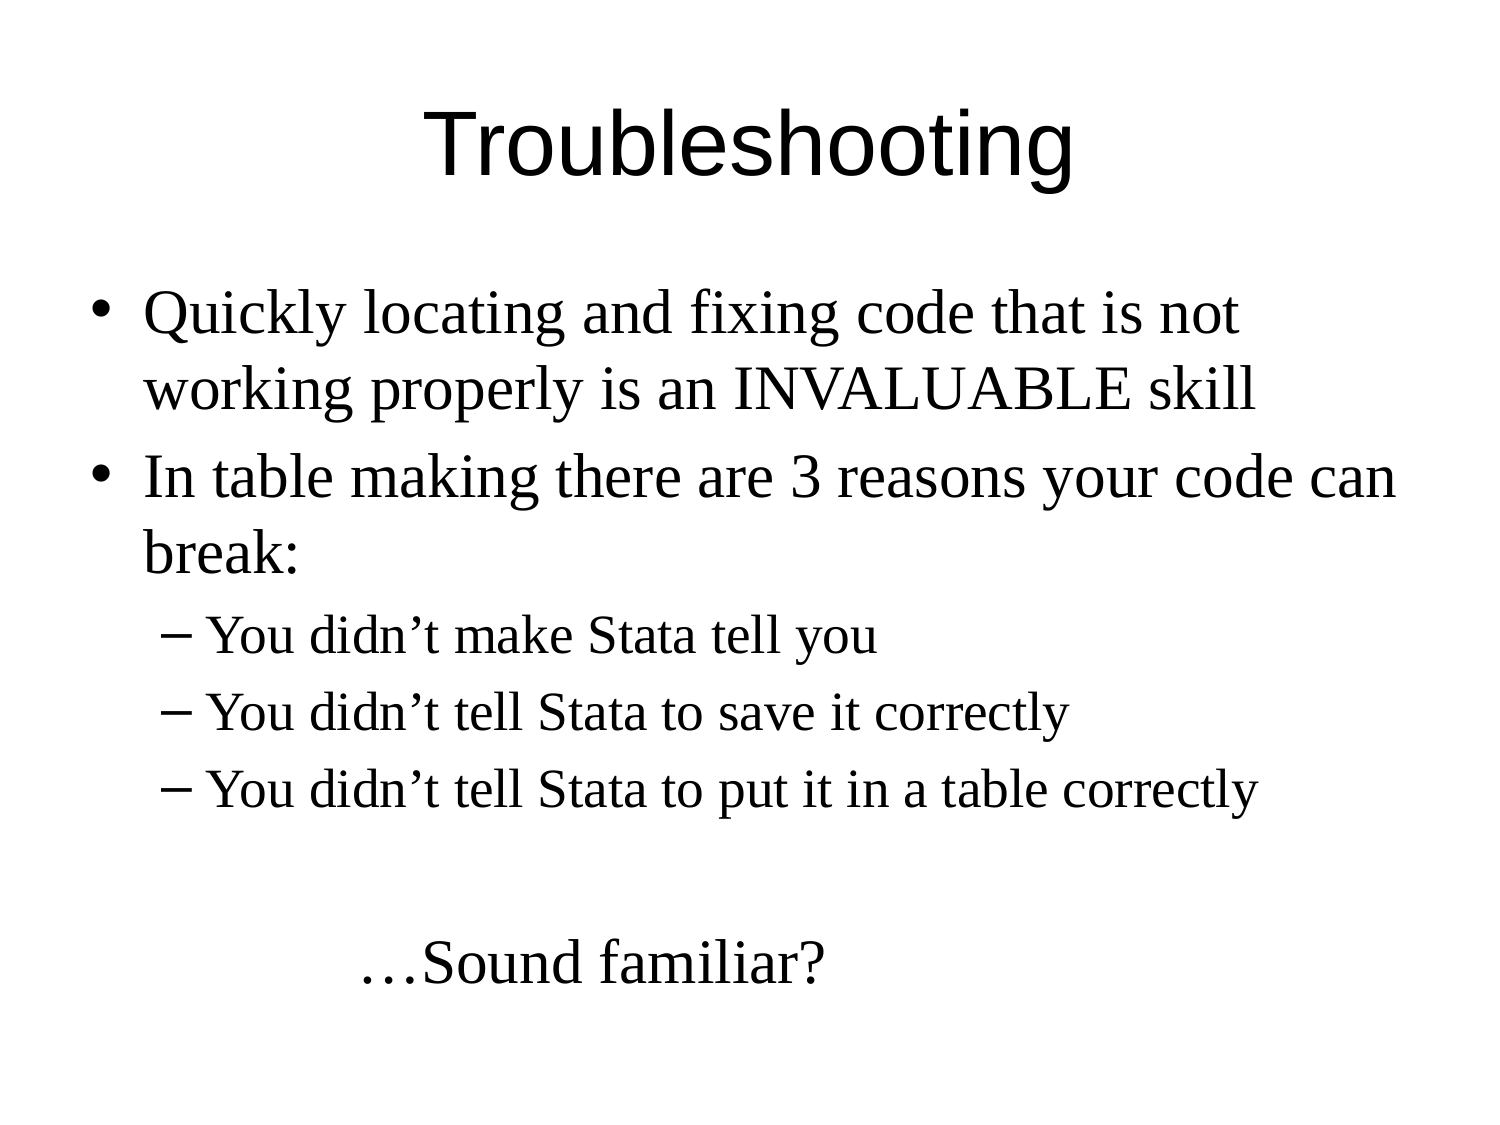

# Troubleshooting
Quickly locating and fixing code that is not working properly is an INVALUABLE skill
In table making there are 3 reasons your code can break:
You didn’t make Stata tell you
You didn’t tell Stata to save it correctly
You didn’t tell Stata to put it in a table correctly

                 …Sound familiar?